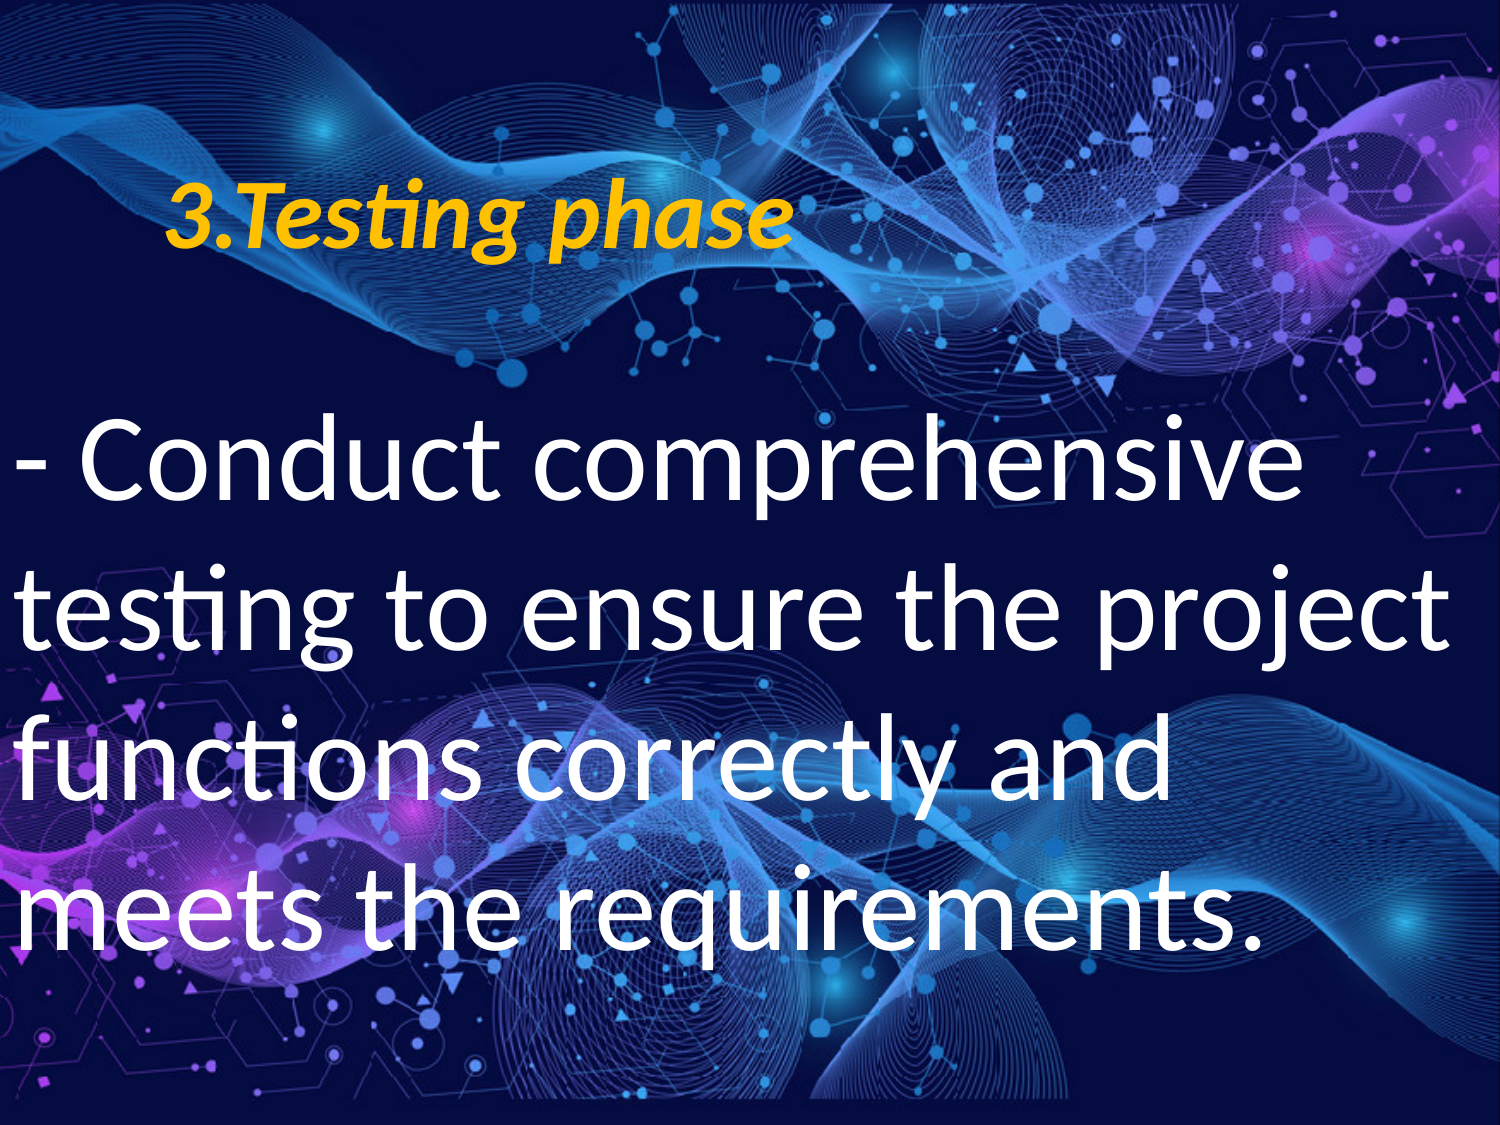

3.Testing phase
- Conduct comprehensive testing to ensure the project functions correctly and meets the requirements.